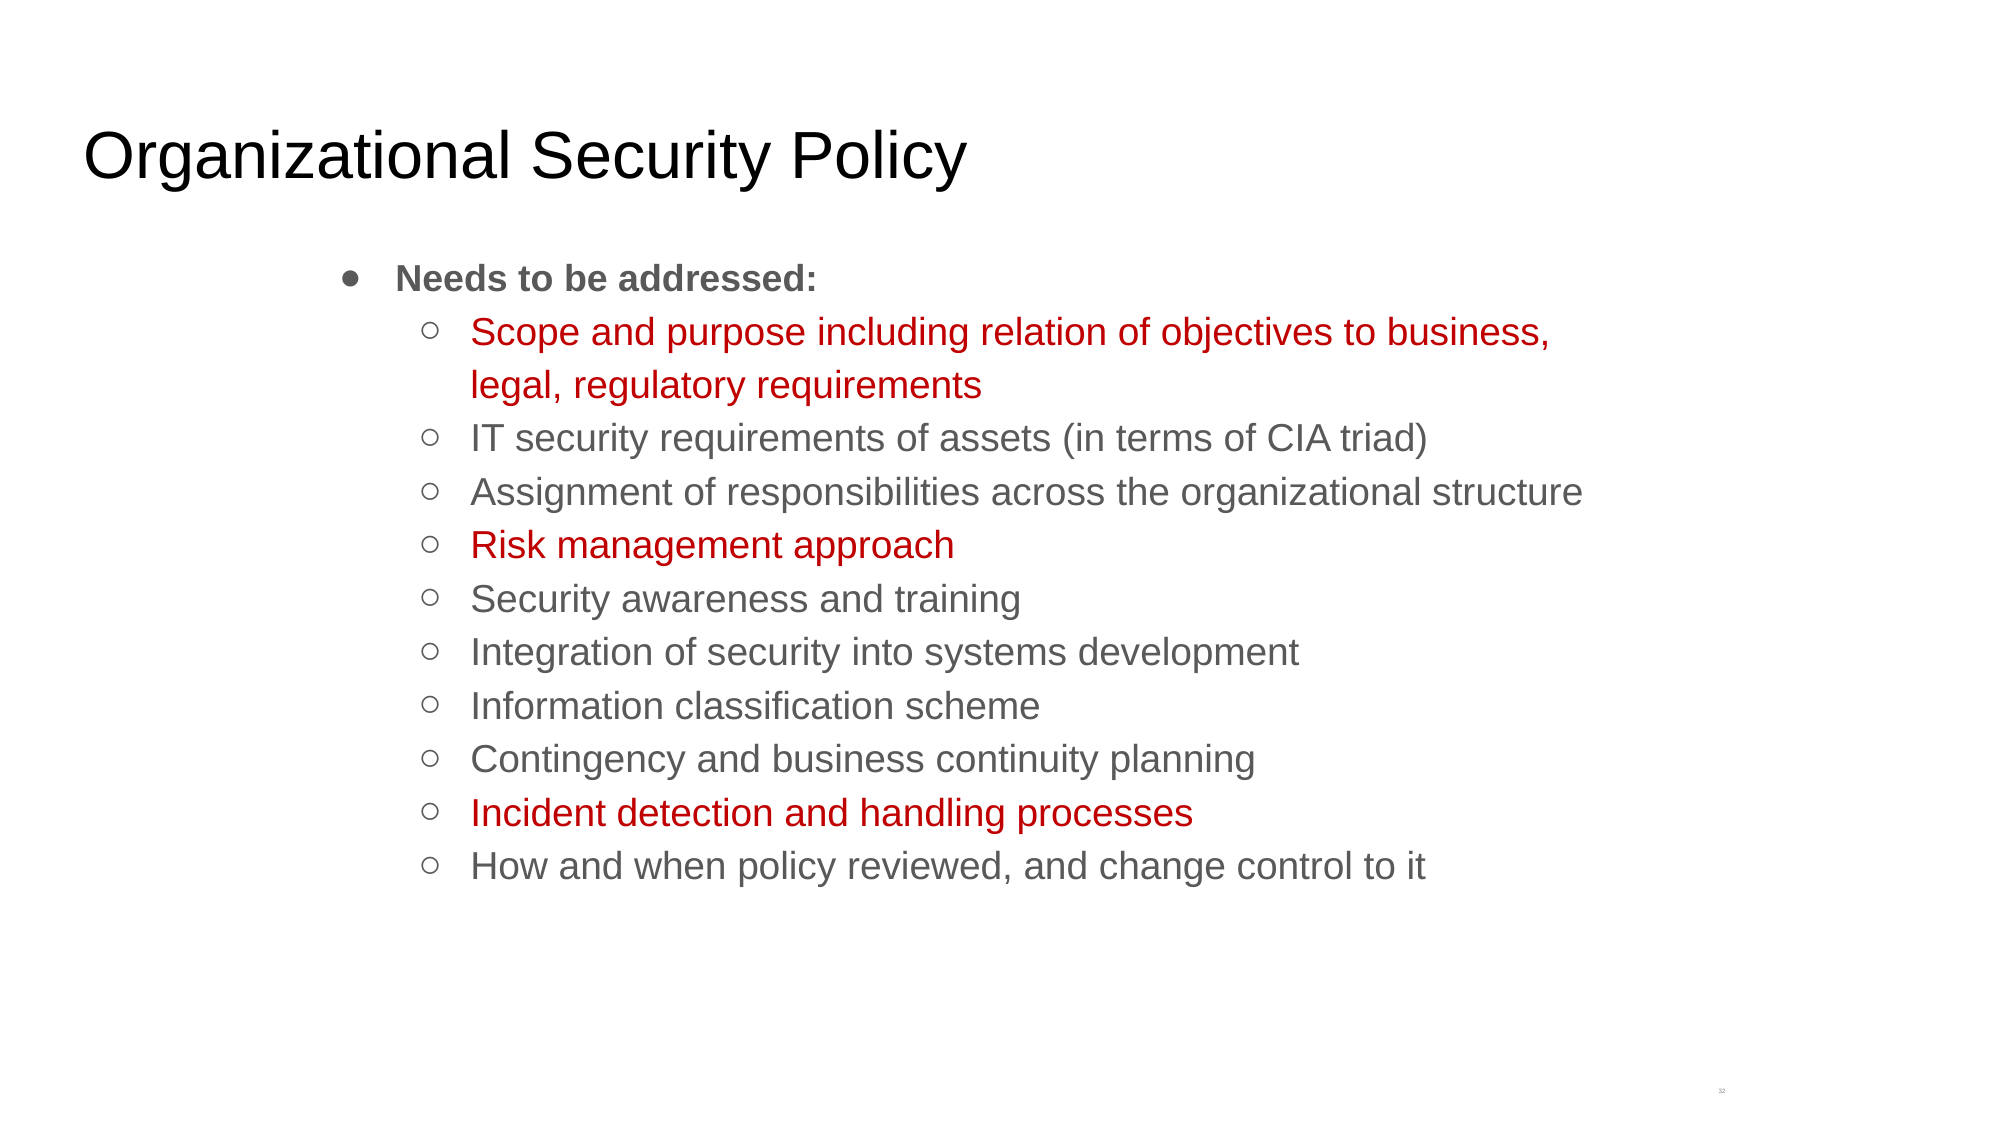

# Organizational Security Policy
Needs to be addressed:
Scope and purpose including relation of objectives to business, legal, regulatory requirements
IT security requirements of assets (in terms of CIA triad)
Assignment of responsibilities across the organizational structure
Risk management approach
Security awareness and training
Integration of security into systems development
Information classification scheme
Contingency and business continuity planning
Incident detection and handling processes
How and when policy reviewed, and change control to it

32